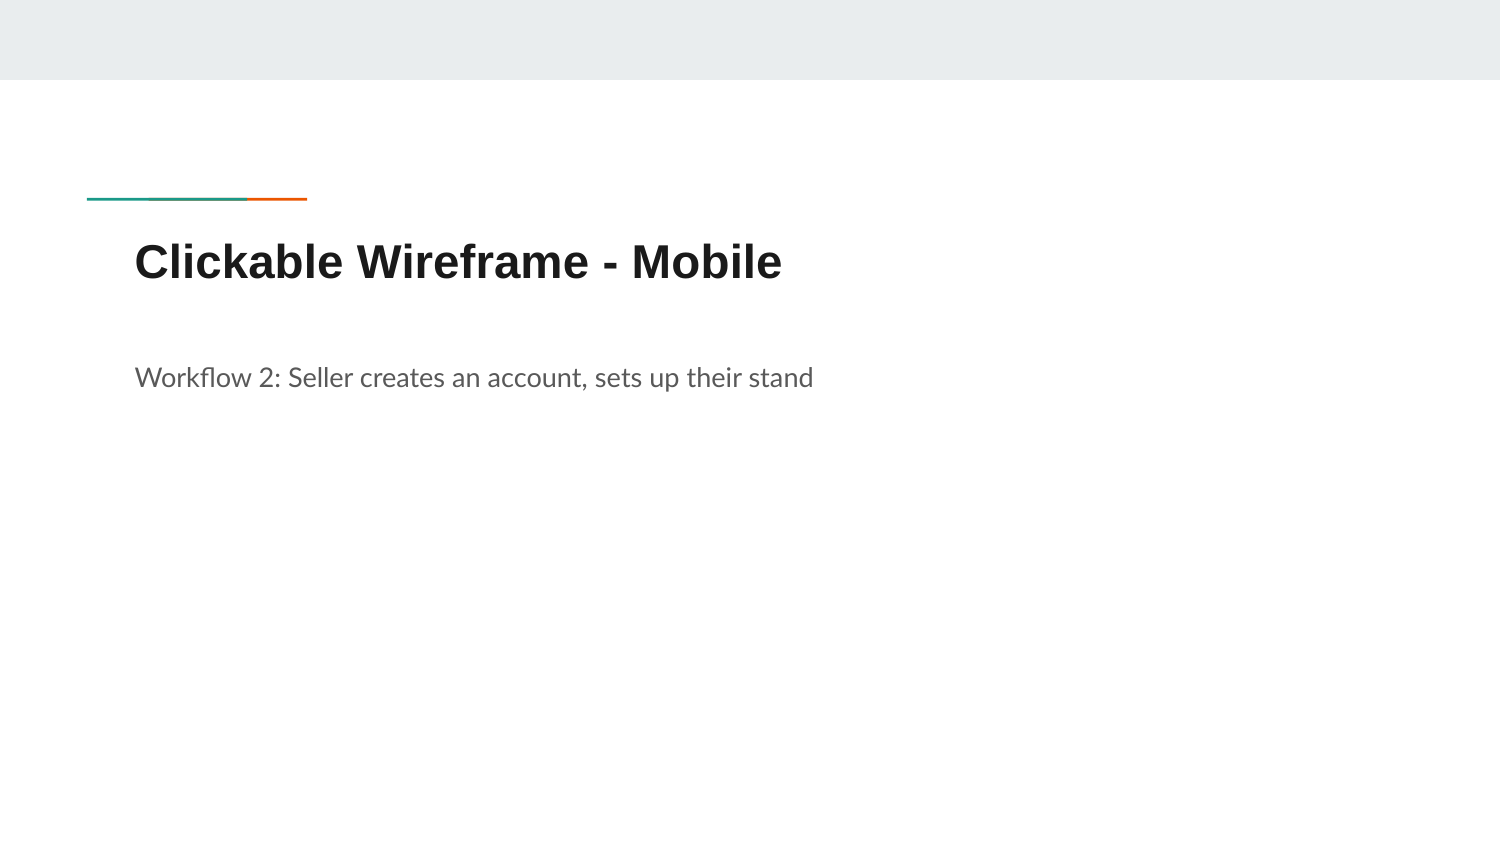

# Clickable Wireframe - Mobile
Workflow 2: Seller creates an account, sets up their stand